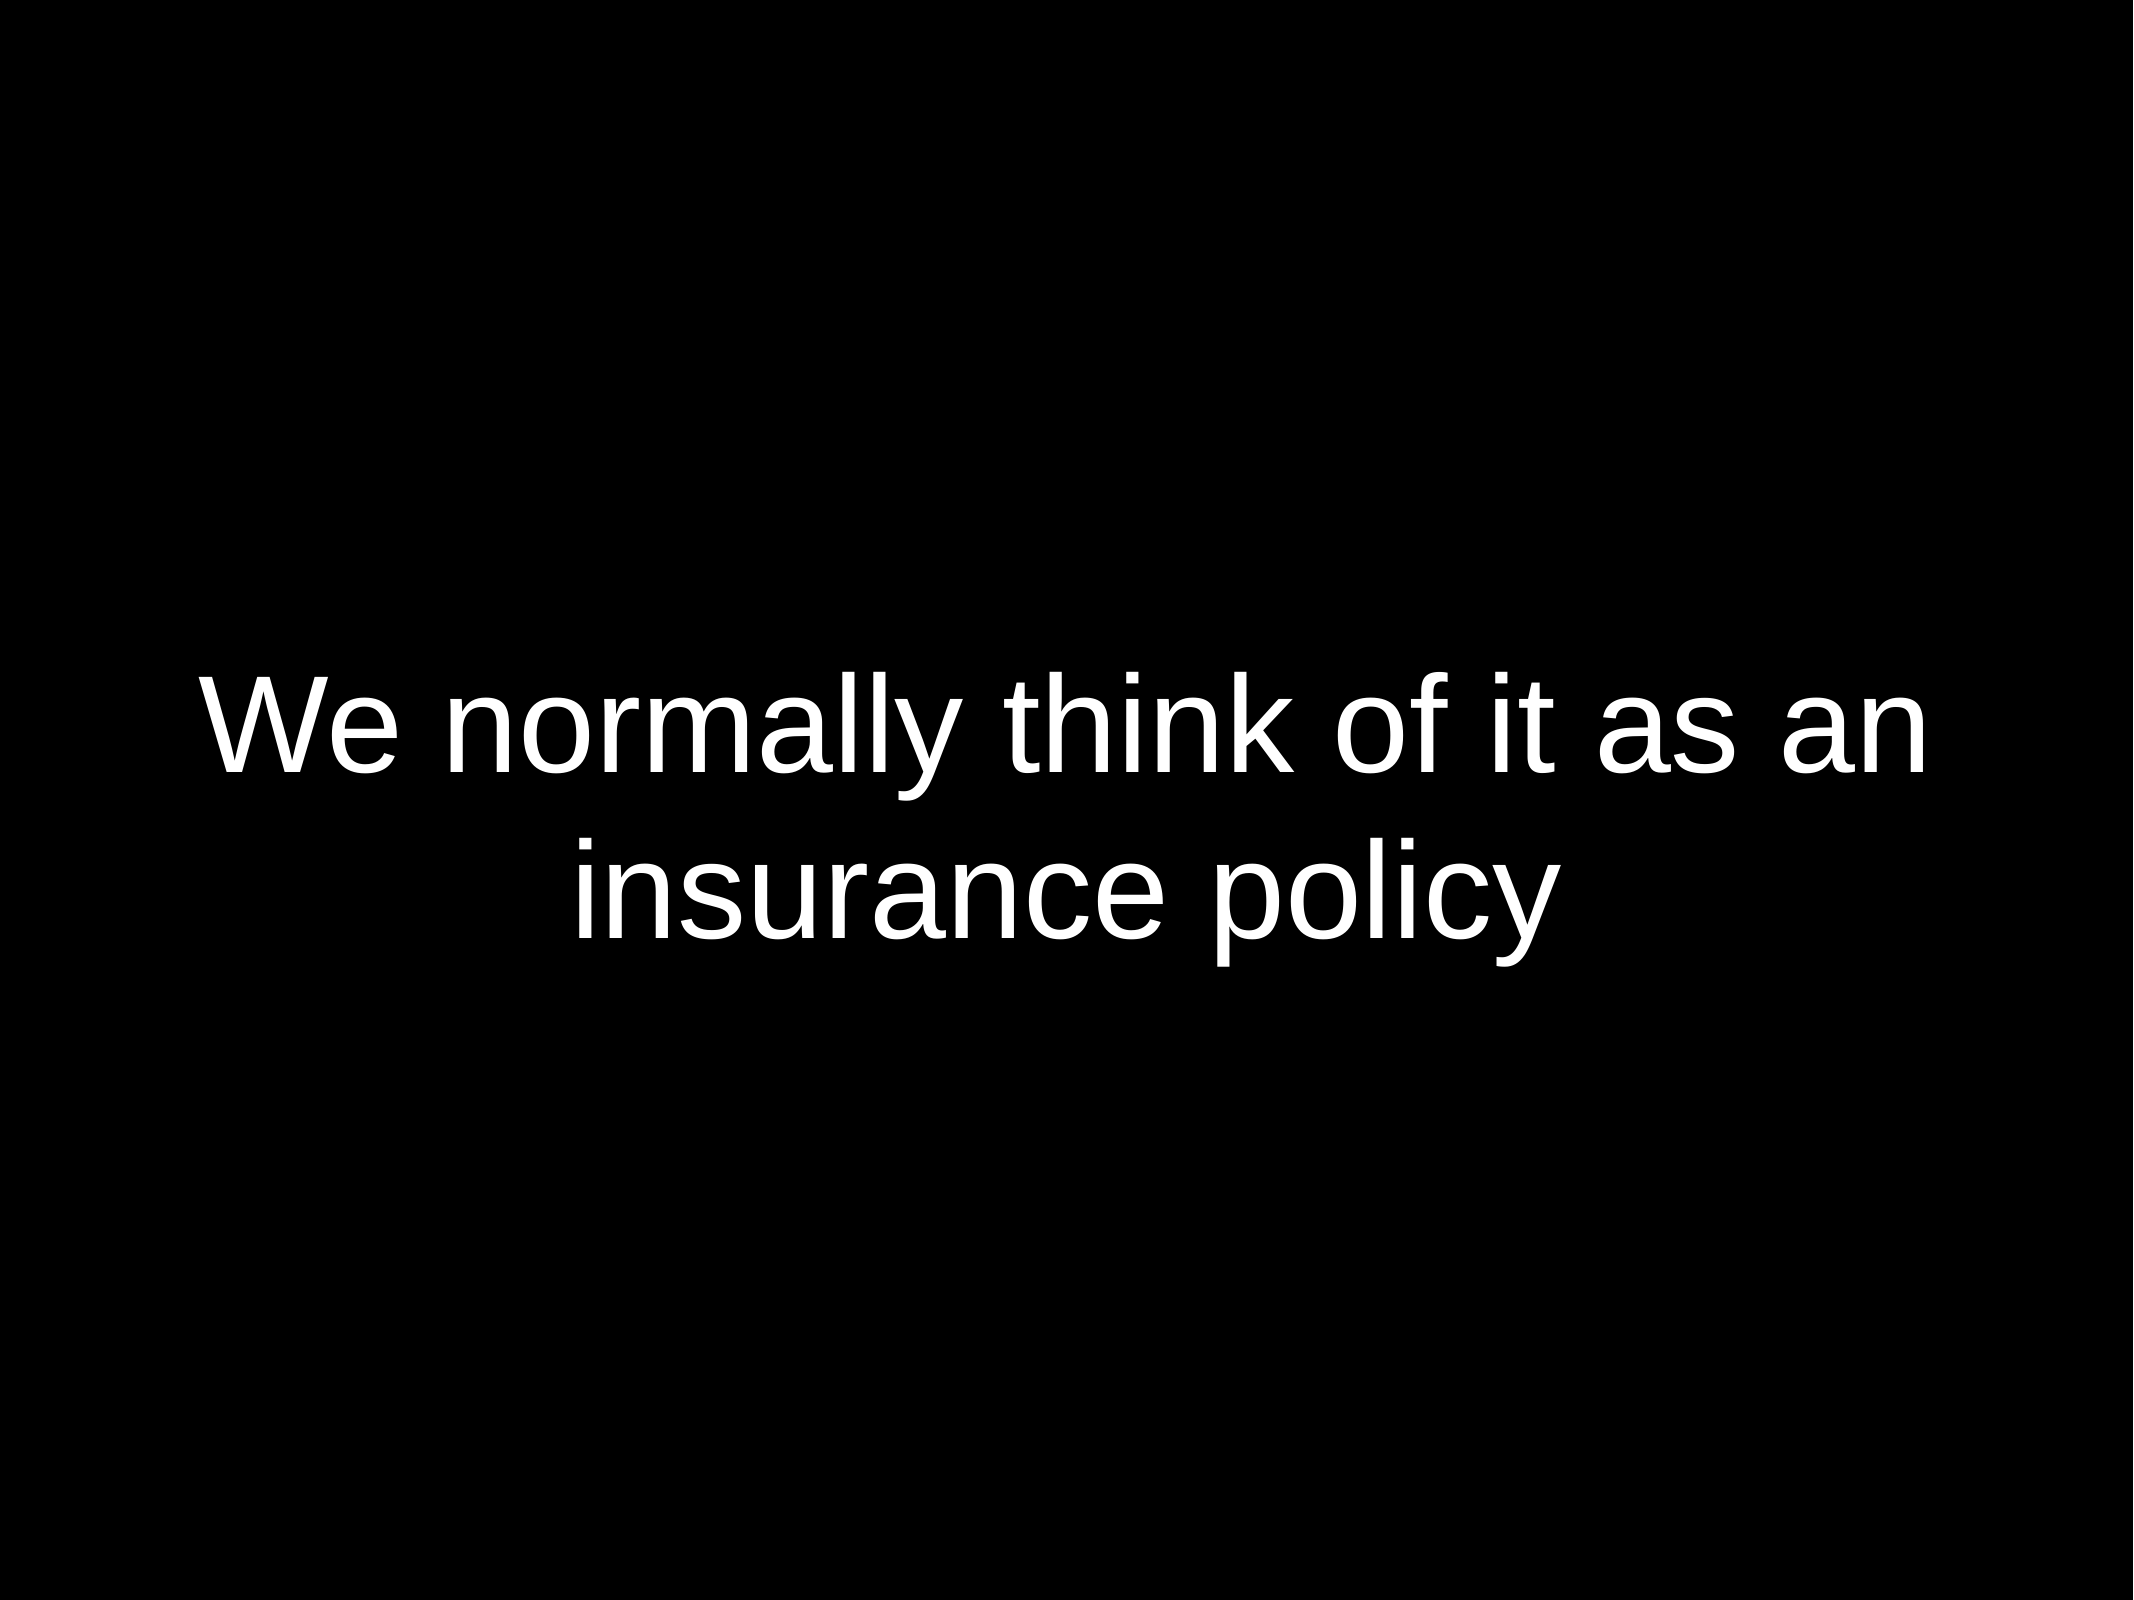

# We normally think of it as an insurance policy